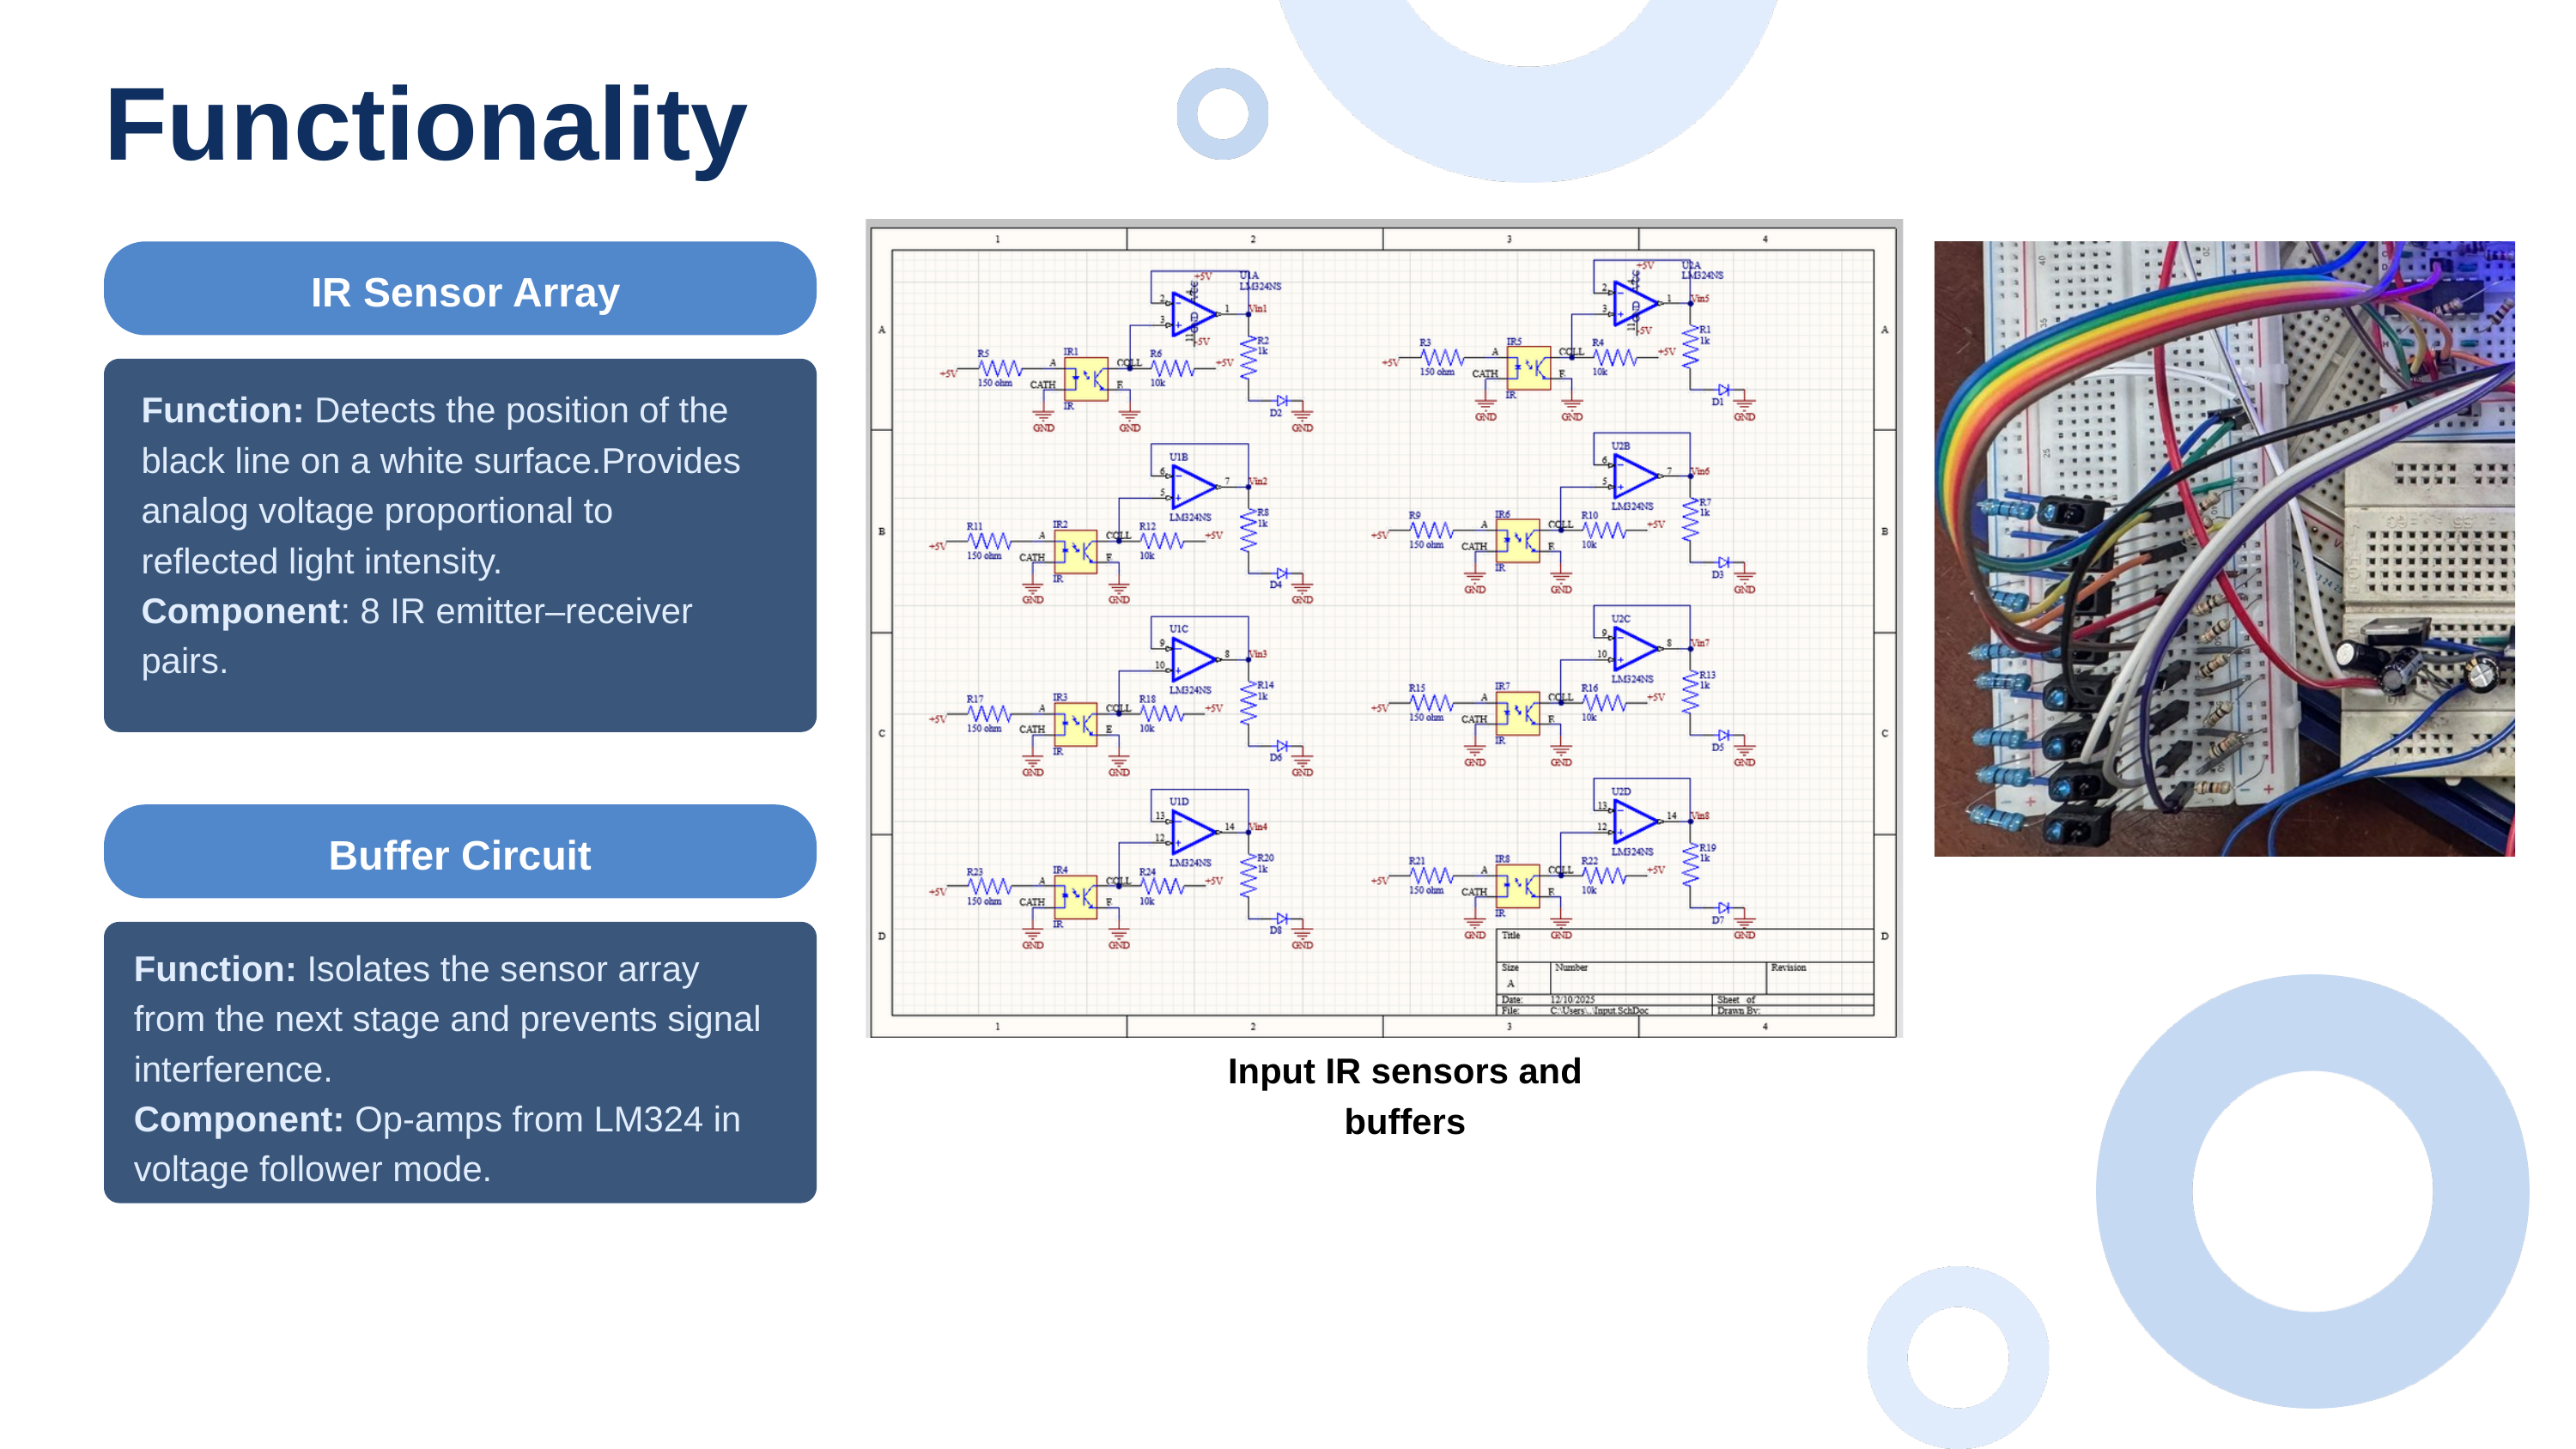

Functionality

 IR Sensor Array

Function: Detects the position of the black line on a white surface.Provides analog voltage proportional to reflected light intensity.
Component: 8 IR emitter–receiver pairs.

Buffer Circuit

Function: Isolates the sensor array from the next stage and prevents signal interference.
Component: Op-amps from LM324 in voltage follower mode.

Input IR sensors and buffers